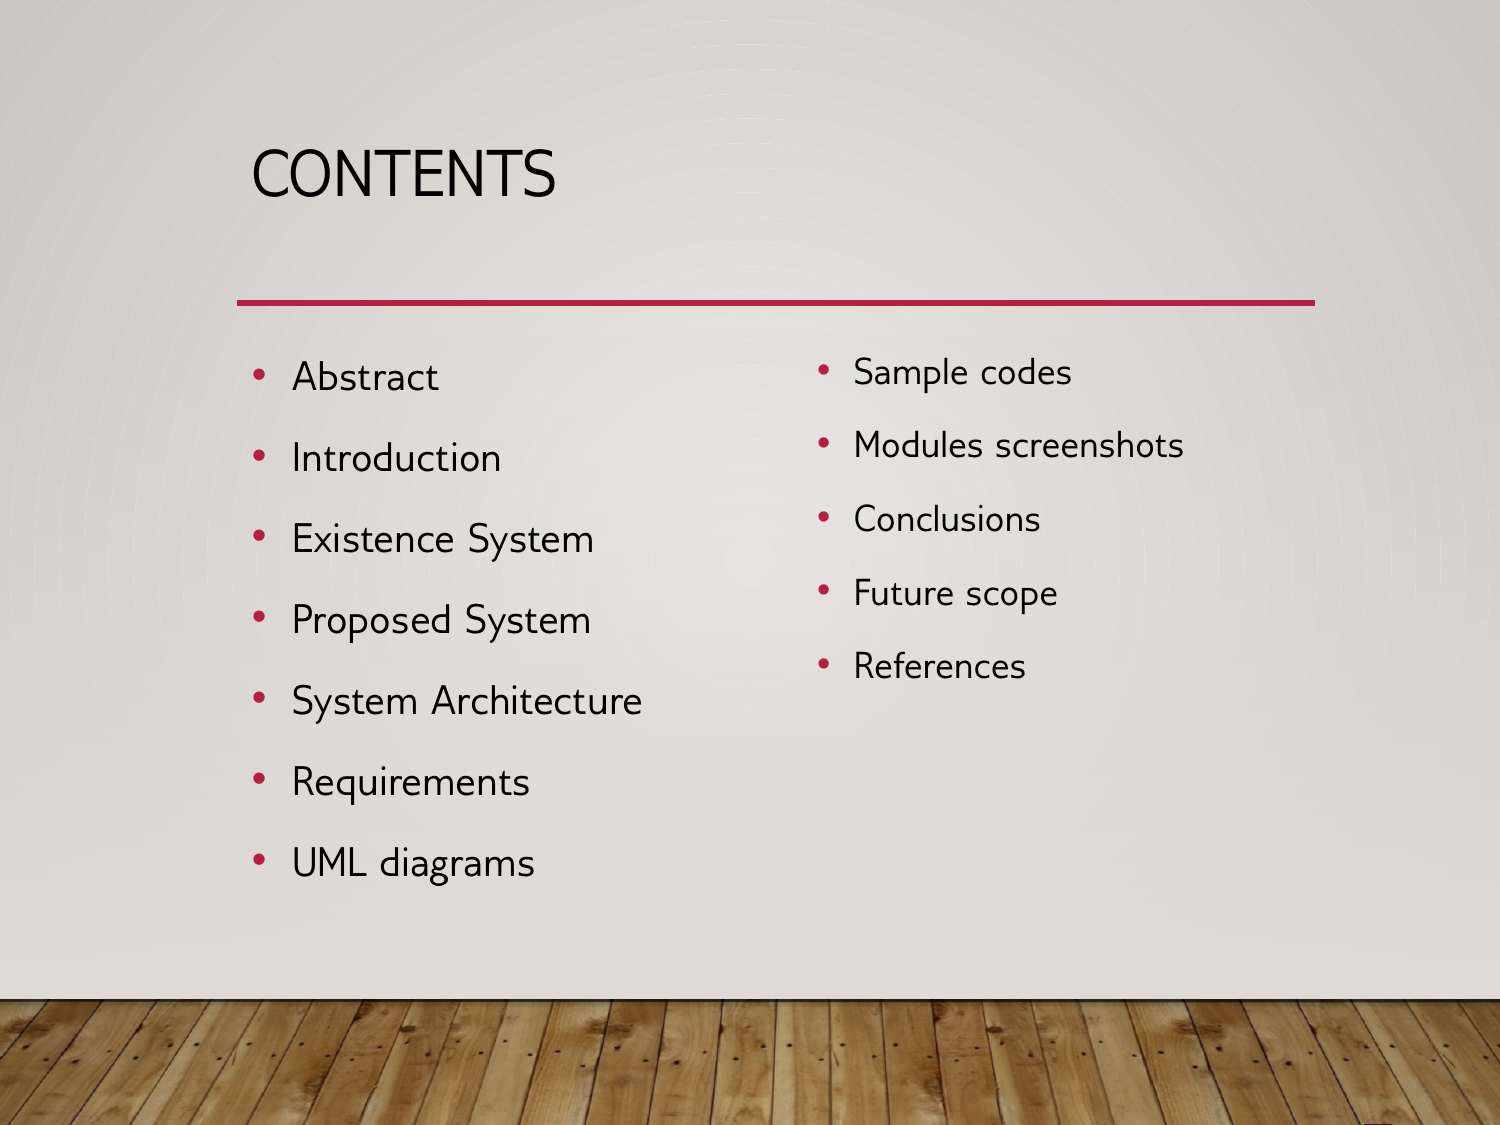

# contents
Sample codes
Modules screenshots
Conclusions
Future scope
References

Abstract
Introduction
Existence System
Proposed System
System Architecture
Requirements
UML diagrams